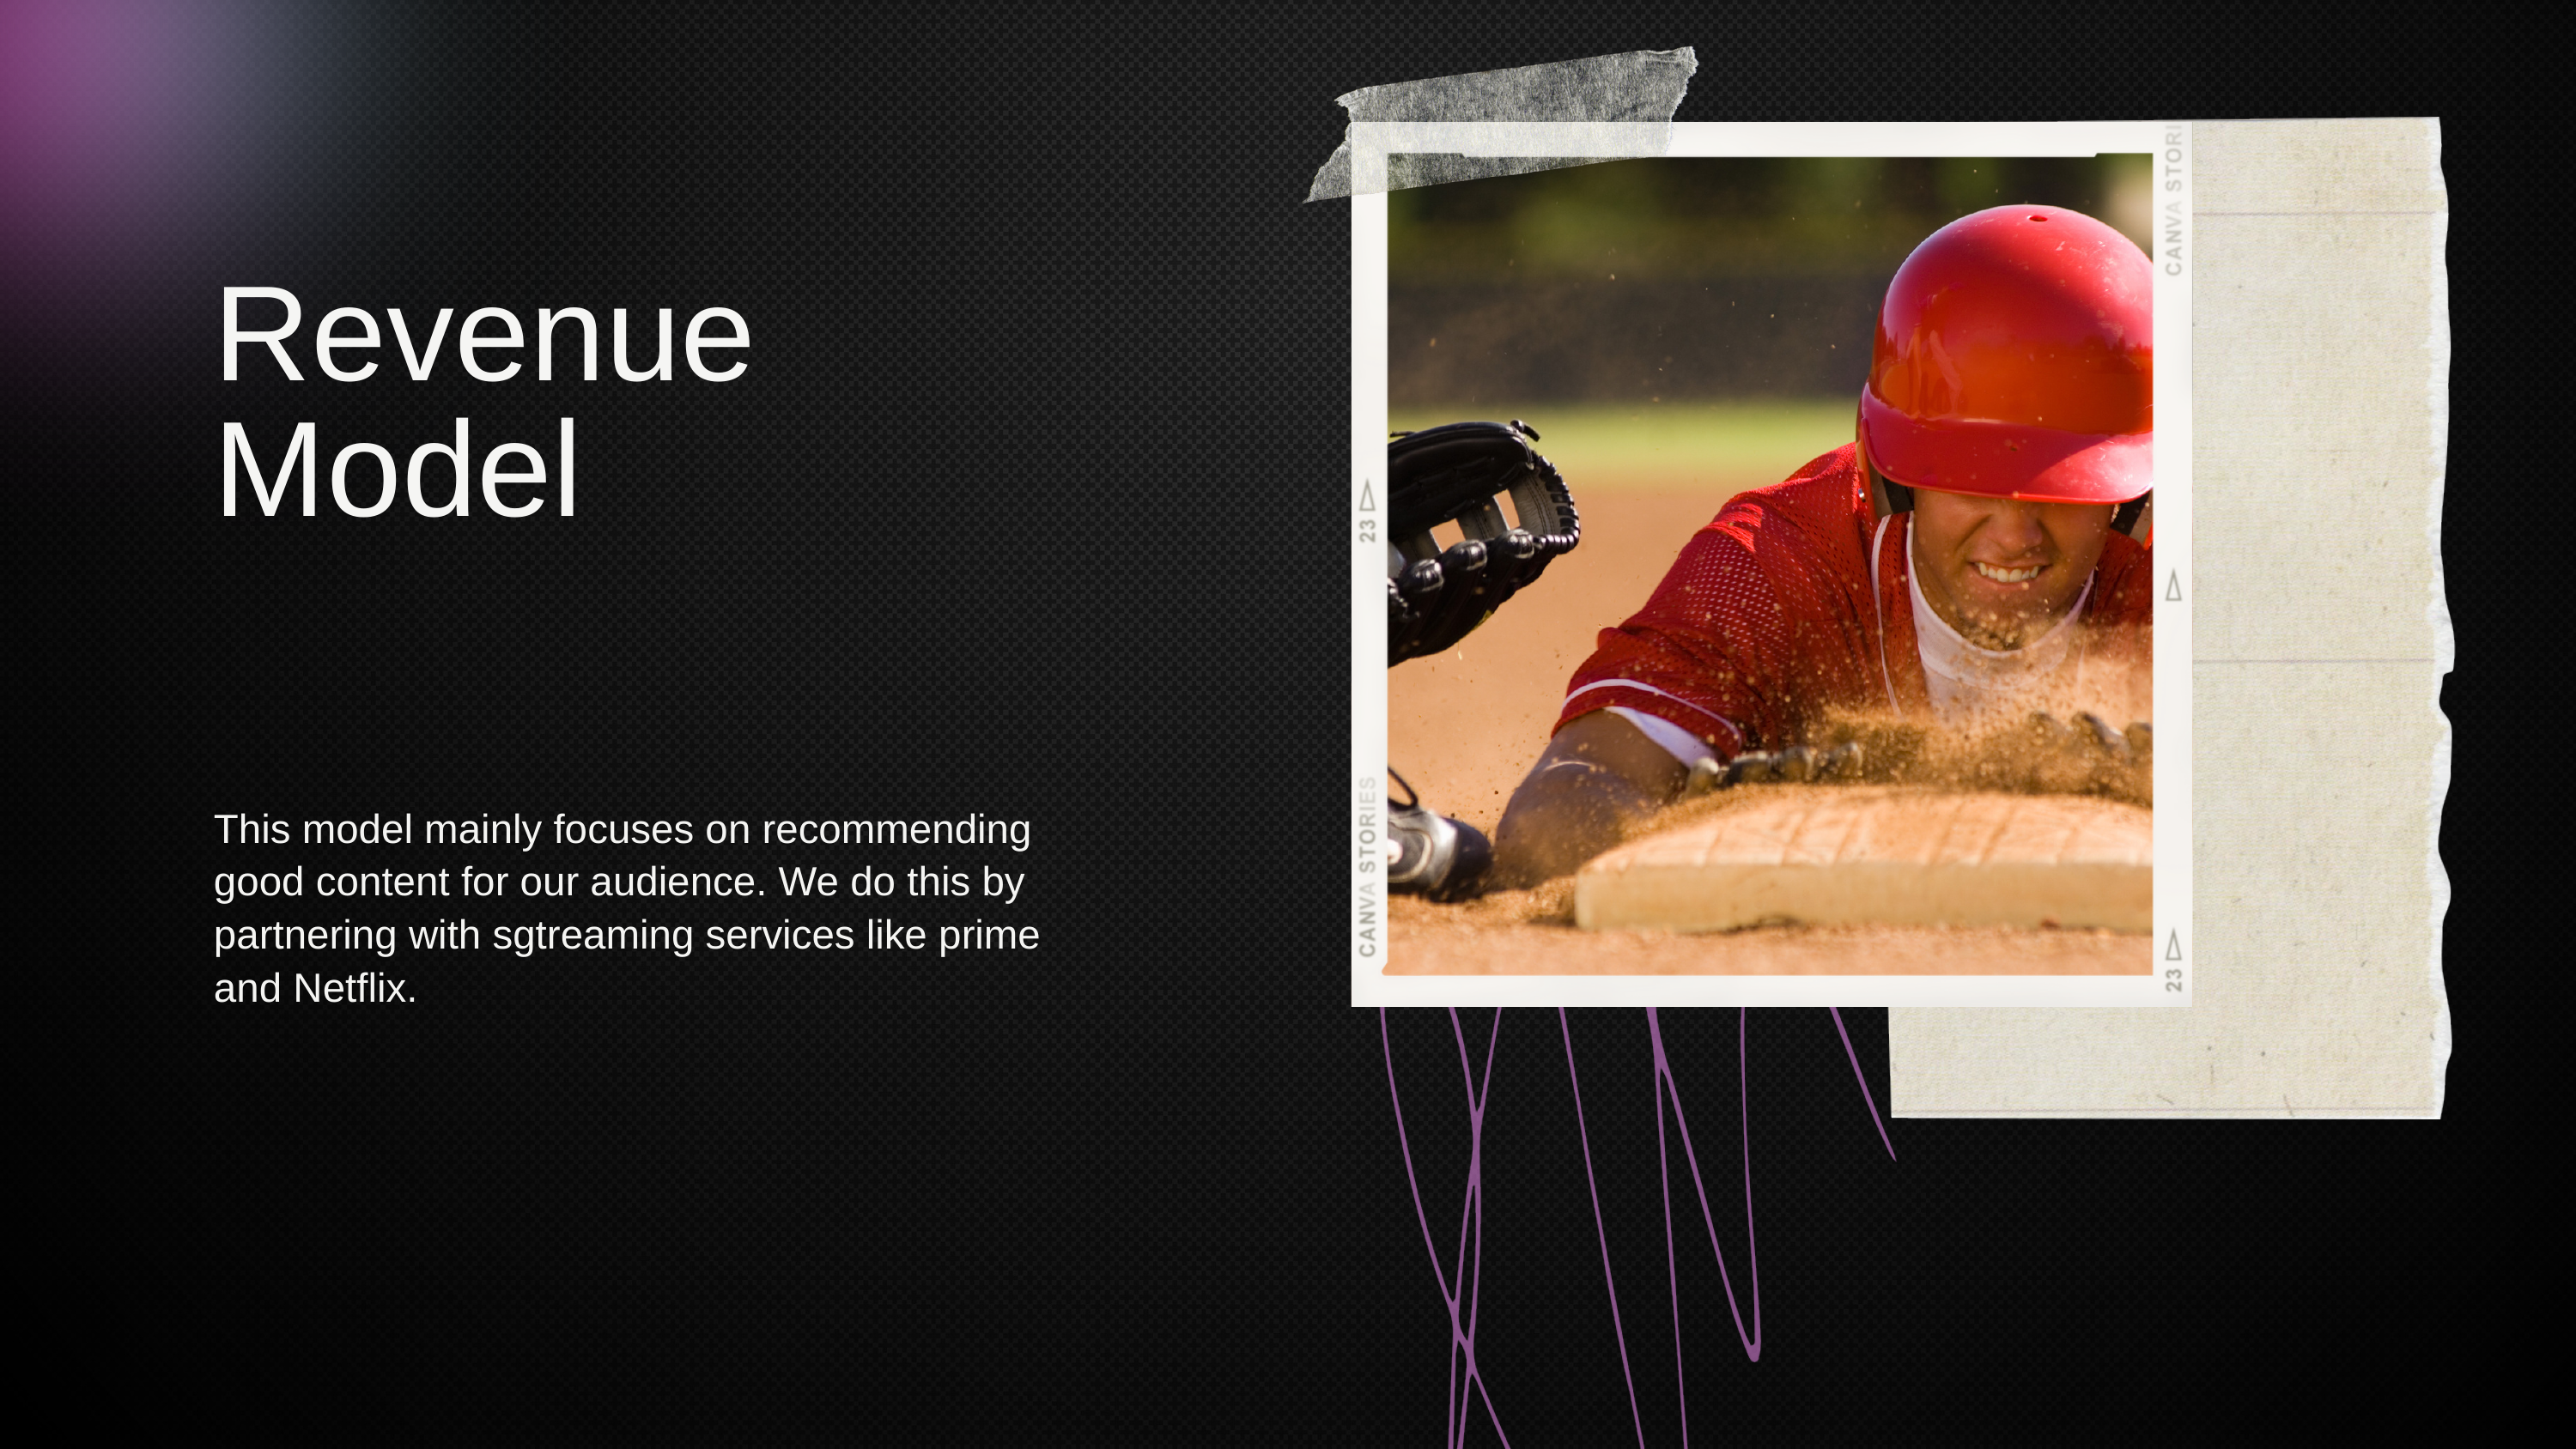

Revenue Model
This model mainly focuses on recommending good content for our audience. We do this by partnering with sgtreaming services like prime and Netflix.